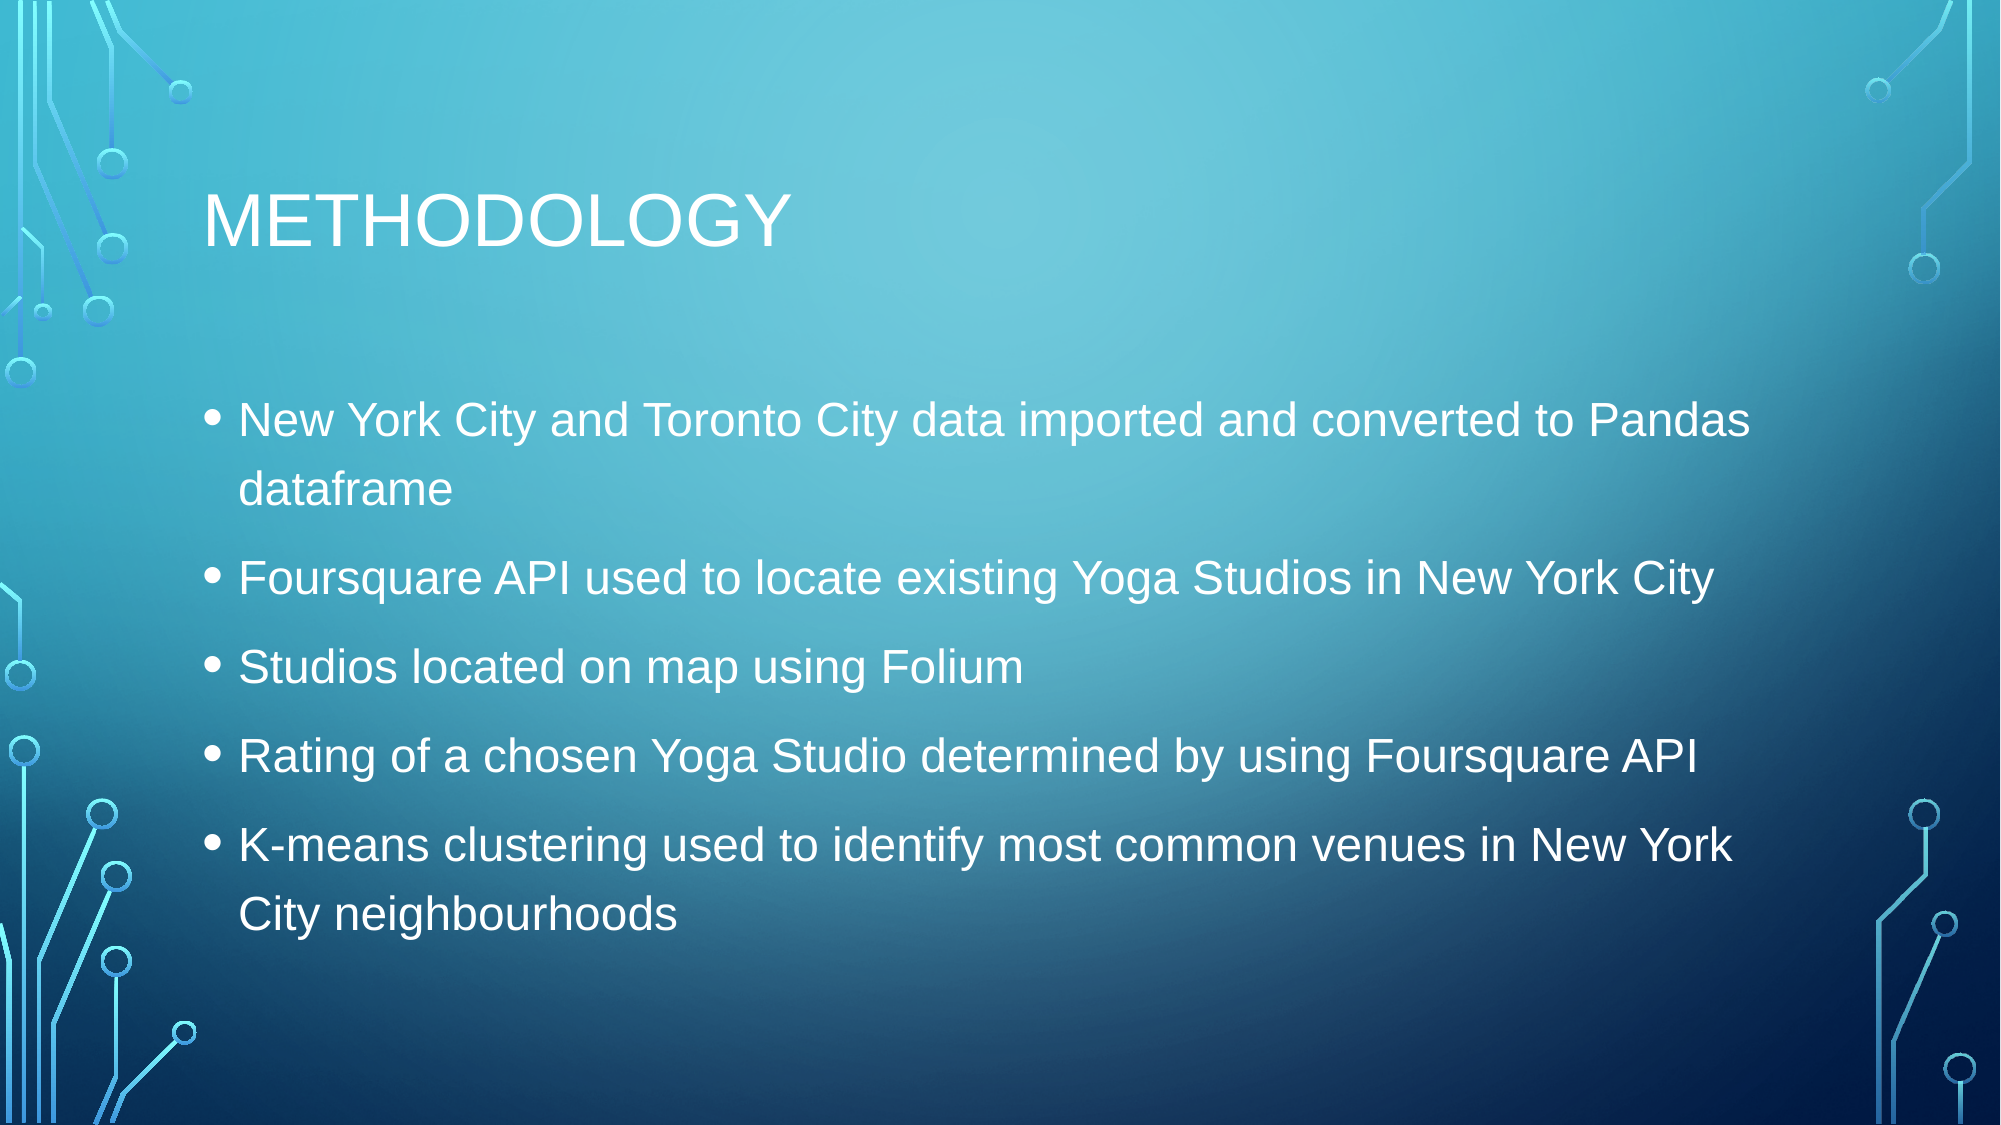

# Methodology
New York City and Toronto City data imported and converted to Pandas dataframe
Foursquare API used to locate existing Yoga Studios in New York City
Studios located on map using Folium
Rating of a chosen Yoga Studio determined by using Foursquare API
K-means clustering used to identify most common venues in New York City neighbourhoods